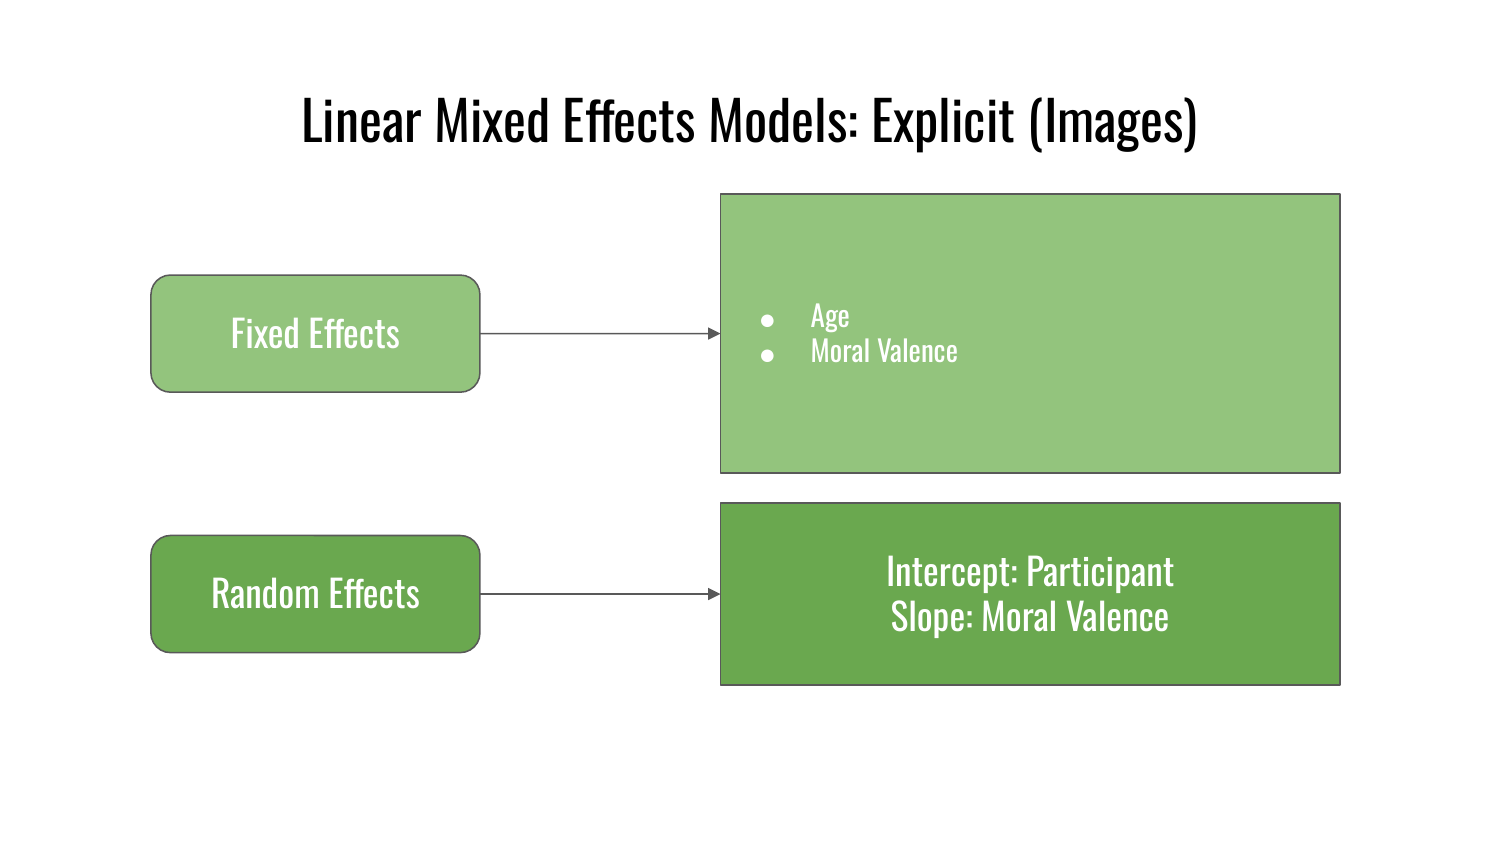

# Linear Mixed Effects Models: Explicit (Images)
Age
Moral Valence
Fixed Effects
Intercept: Participant
Slope: Moral Valence
Random Effects